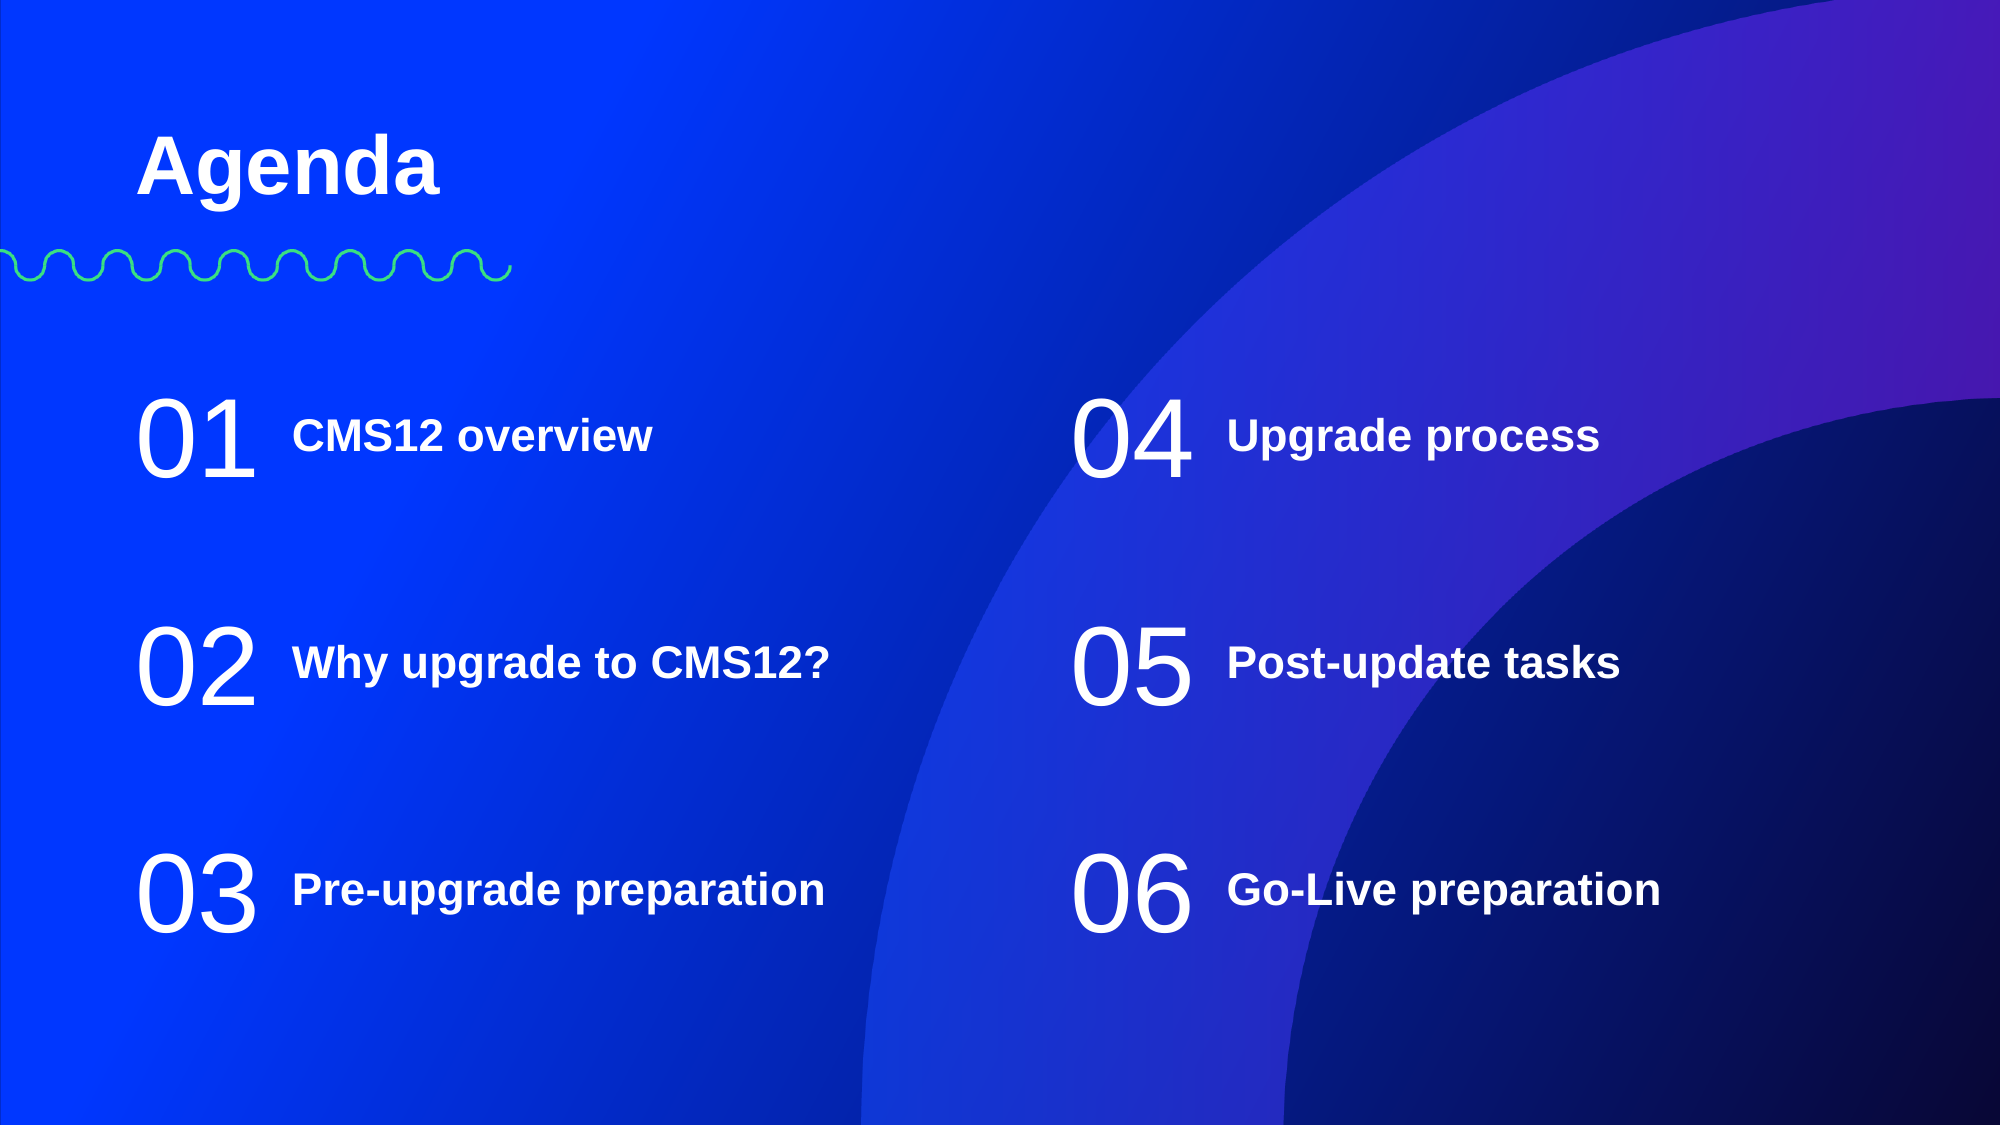

Agenda
01
04
CMS12 overview
Upgrade process
Why upgrade to CMS12?
Post-update tasks
02
05
03
Pre-upgrade preparation
06
Go-Live preparation